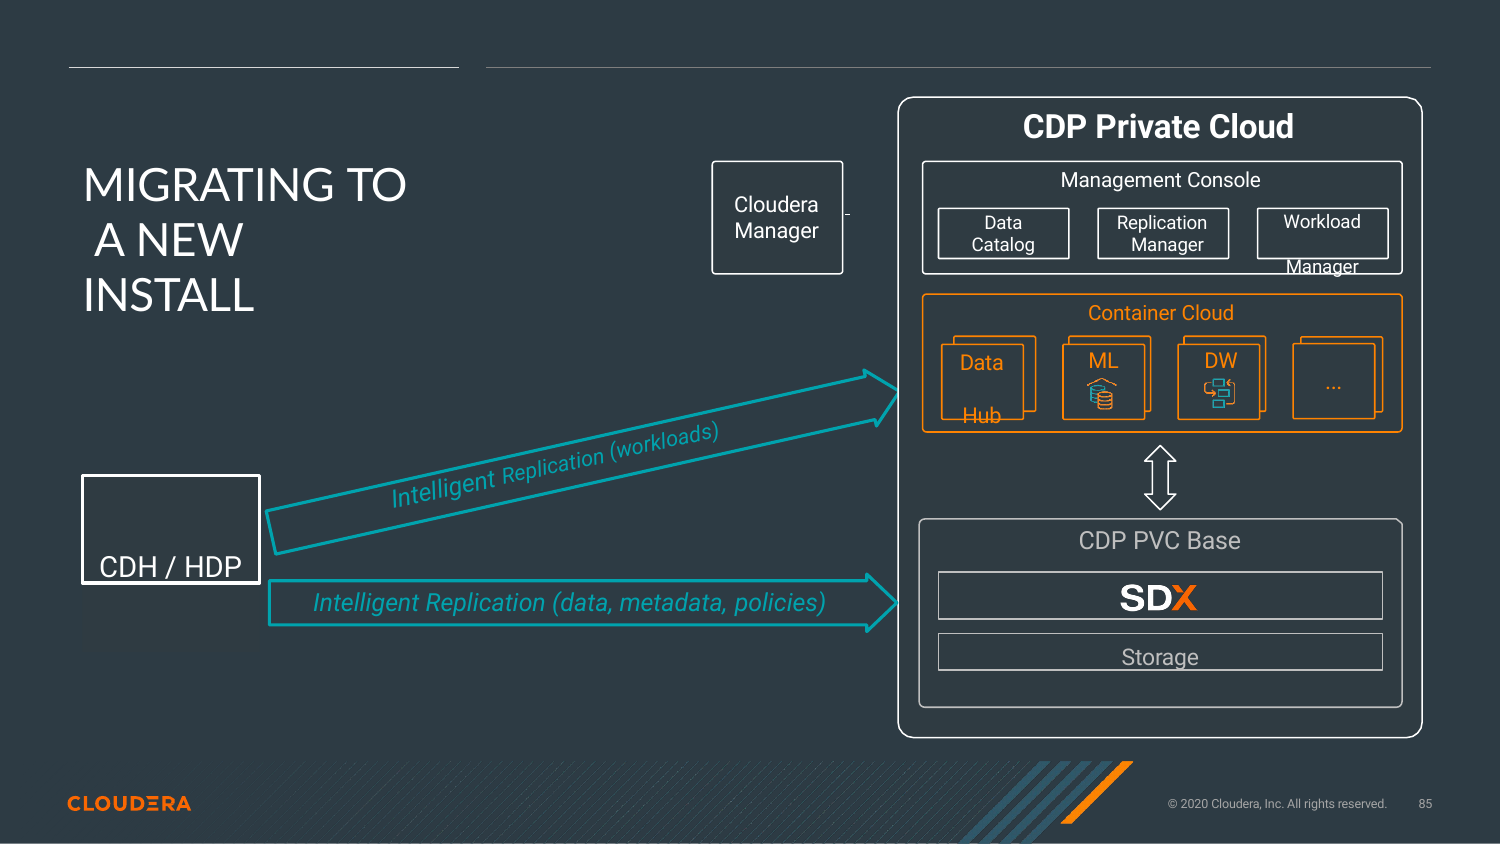

# CDP Private Cloud
MIGRATING TO  A NEW INSTALL

Management Console
Cloudera
Manager

Data  Catalog
Replication  Manager
Workload  Manager

Container Cloud

ML	DW

Data  Hub
...

Intelligent Replication (workloads)

CDH / HDP

CDP PVC Base

Intelligent Replication (data, metadata, policies)

Storage

© 2020 Cloudera, Inc. All rights reserved.
85